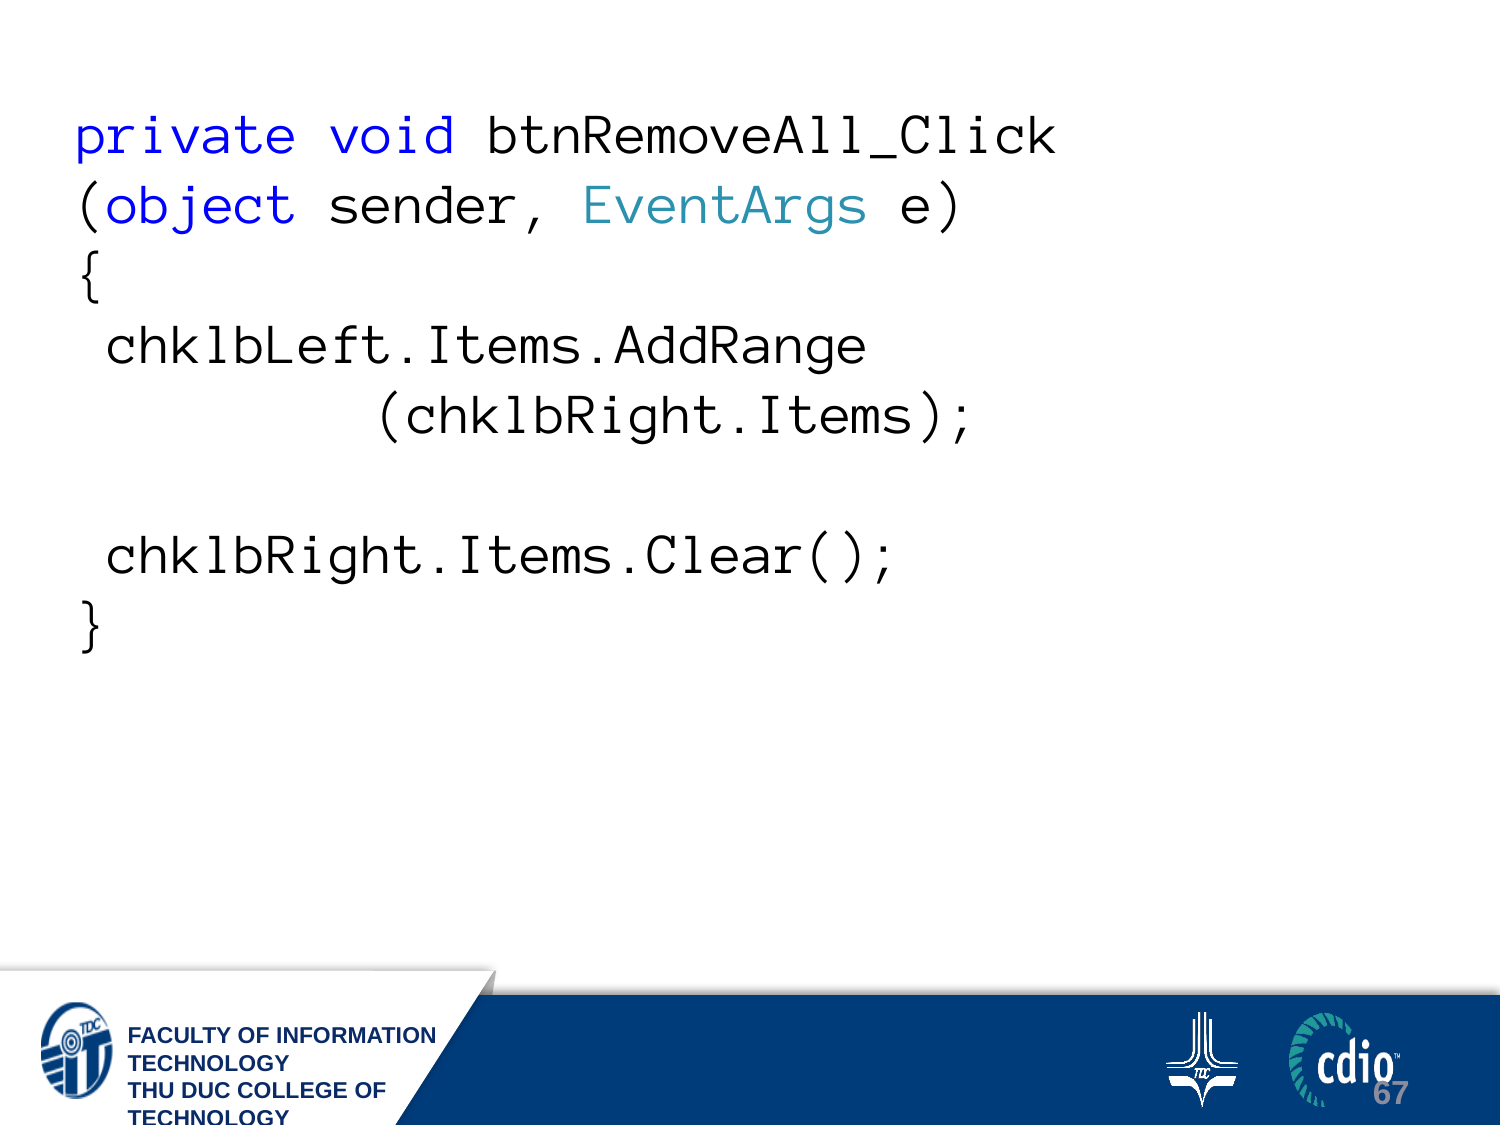

private void btnRemoveAll_Click
(object sender, EventArgs e)
{
 chklbLeft.Items.AddRange
		(chklbRight.Items);

 chklbRight.Items.Clear();
}
67